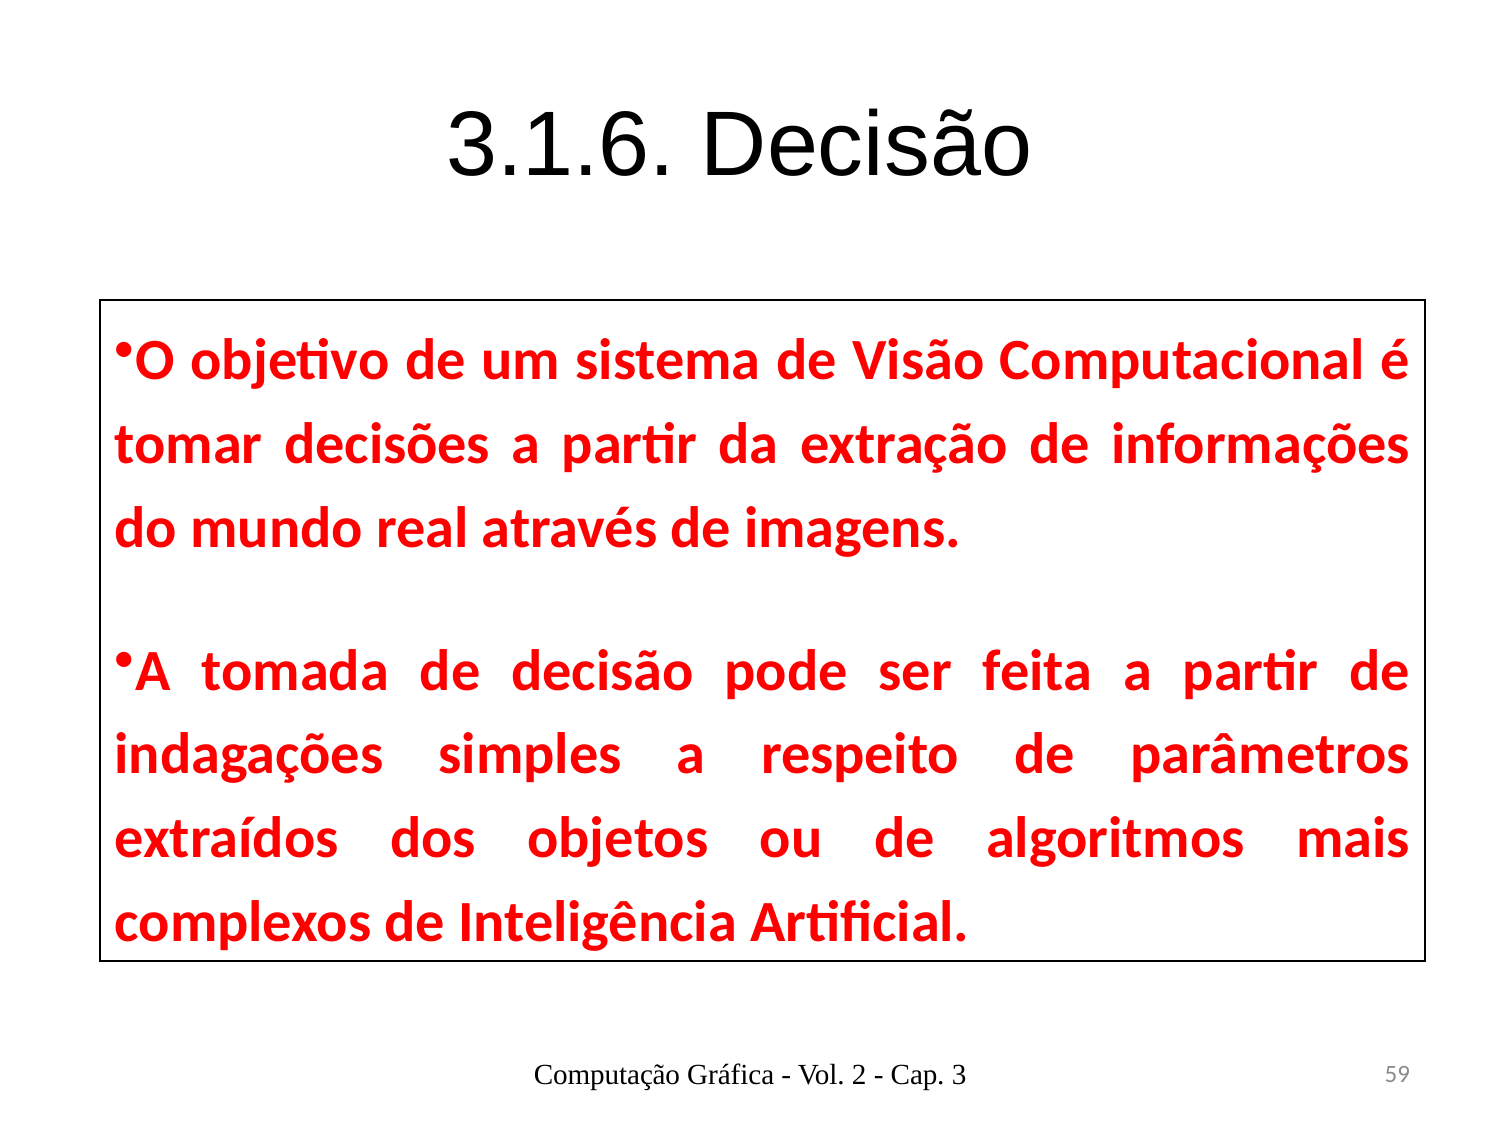

# 3.1.6. Decisão
O objetivo de um sistema de Visão Computacional é tomar decisões a partir da extração de informações do mundo real através de imagens.
A tomada de decisão pode ser feita a partir de indagações simples a respeito de parâmetros extraídos dos objetos ou de algoritmos mais complexos de Inteligência Artificial.
Computação Gráfica - Vol. 2 - Cap. 3
59